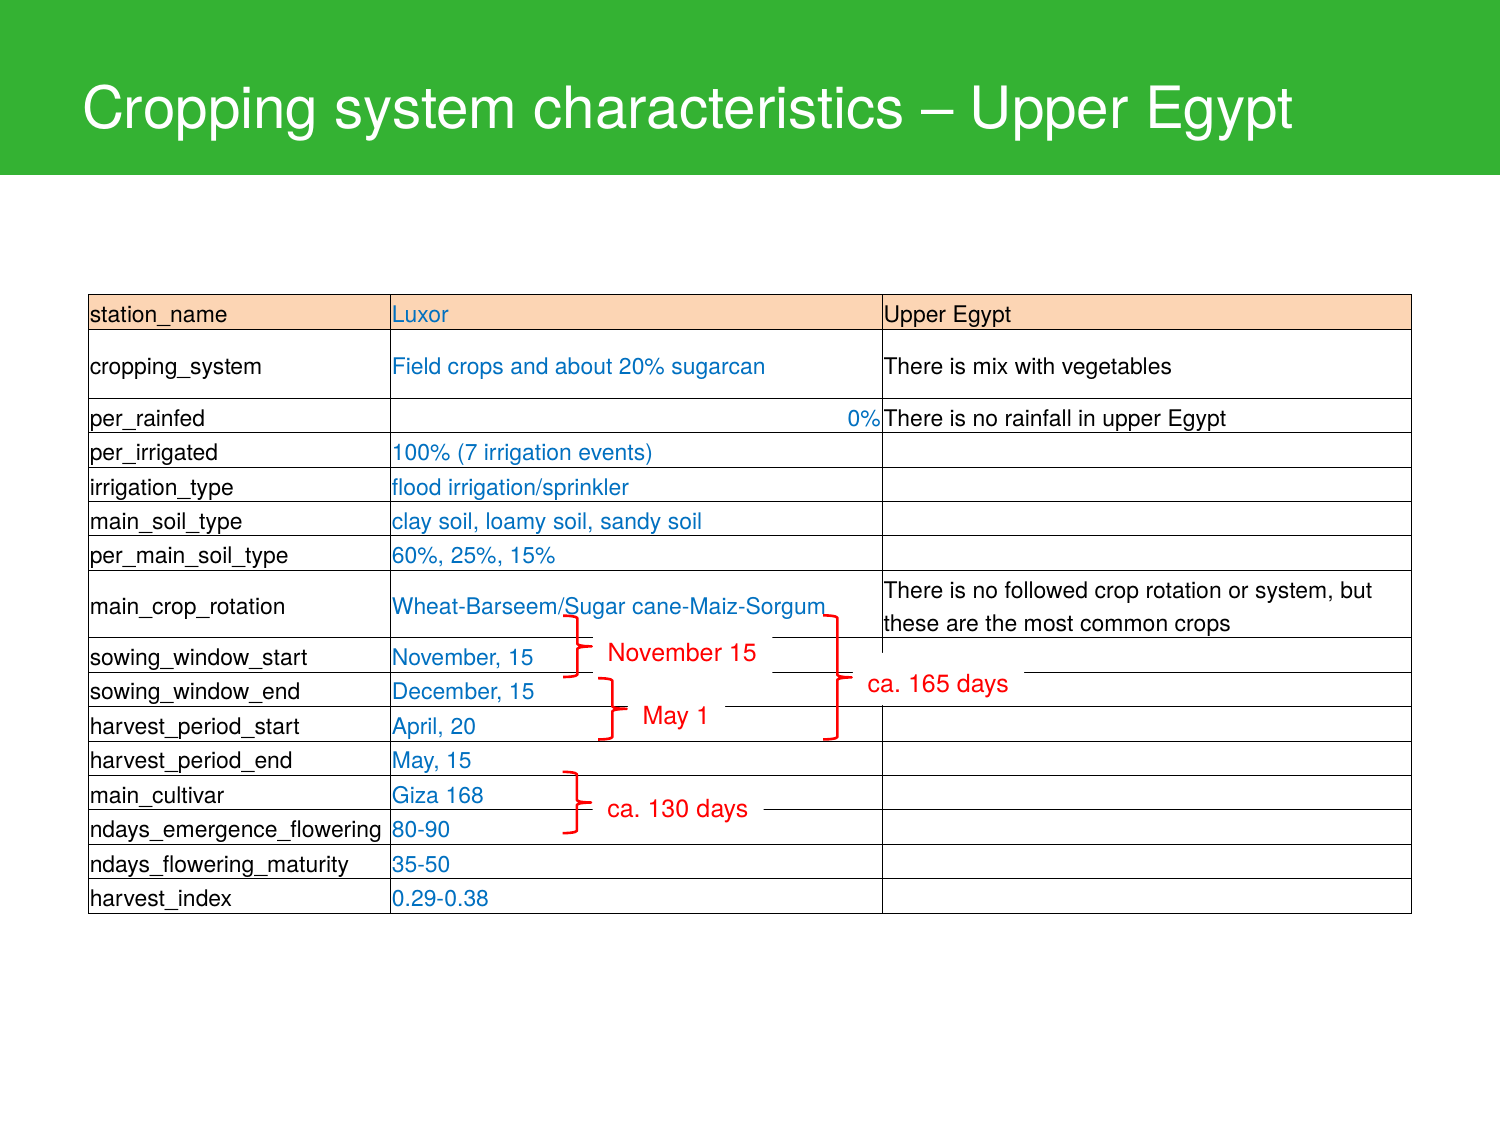

# Cropping system characteristics – Upper Egypt
| station\_name | Luxor | Upper Egypt |
| --- | --- | --- |
| cropping\_system | Field crops and about 20% sugarcan | There is mix with vegetables |
| per\_rainfed | 0% | There is no rainfall in upper Egypt |
| per\_irrigated | 100% (7 irrigation events) |  |
| irrigation\_type | flood irrigation/sprinkler |  |
| main\_soil\_type | clay soil, loamy soil, sandy soil |  |
| per\_main\_soil\_type | 60%, 25%, 15% |  |
| main\_crop\_rotation | Wheat-Barseem/Sugar cane-Maiz-Sorgum | There is no followed crop rotation or system, but these are the most common crops |
| sowing\_window\_start | November, 15 |  |
| sowing\_window\_end | December, 15 |  |
| harvest\_period\_start | April, 20 |  |
| harvest\_period\_end | May, 15 |  |
| main\_cultivar | Giza 168 |  |
| ndays\_emergence\_flowering | 80-90 |  |
| ndays\_flowering\_maturity | 35-50 |  |
| harvest\_index | 0.29-0.38 |  |

November 15
ca. 165 days

May 1

ca. 130 days